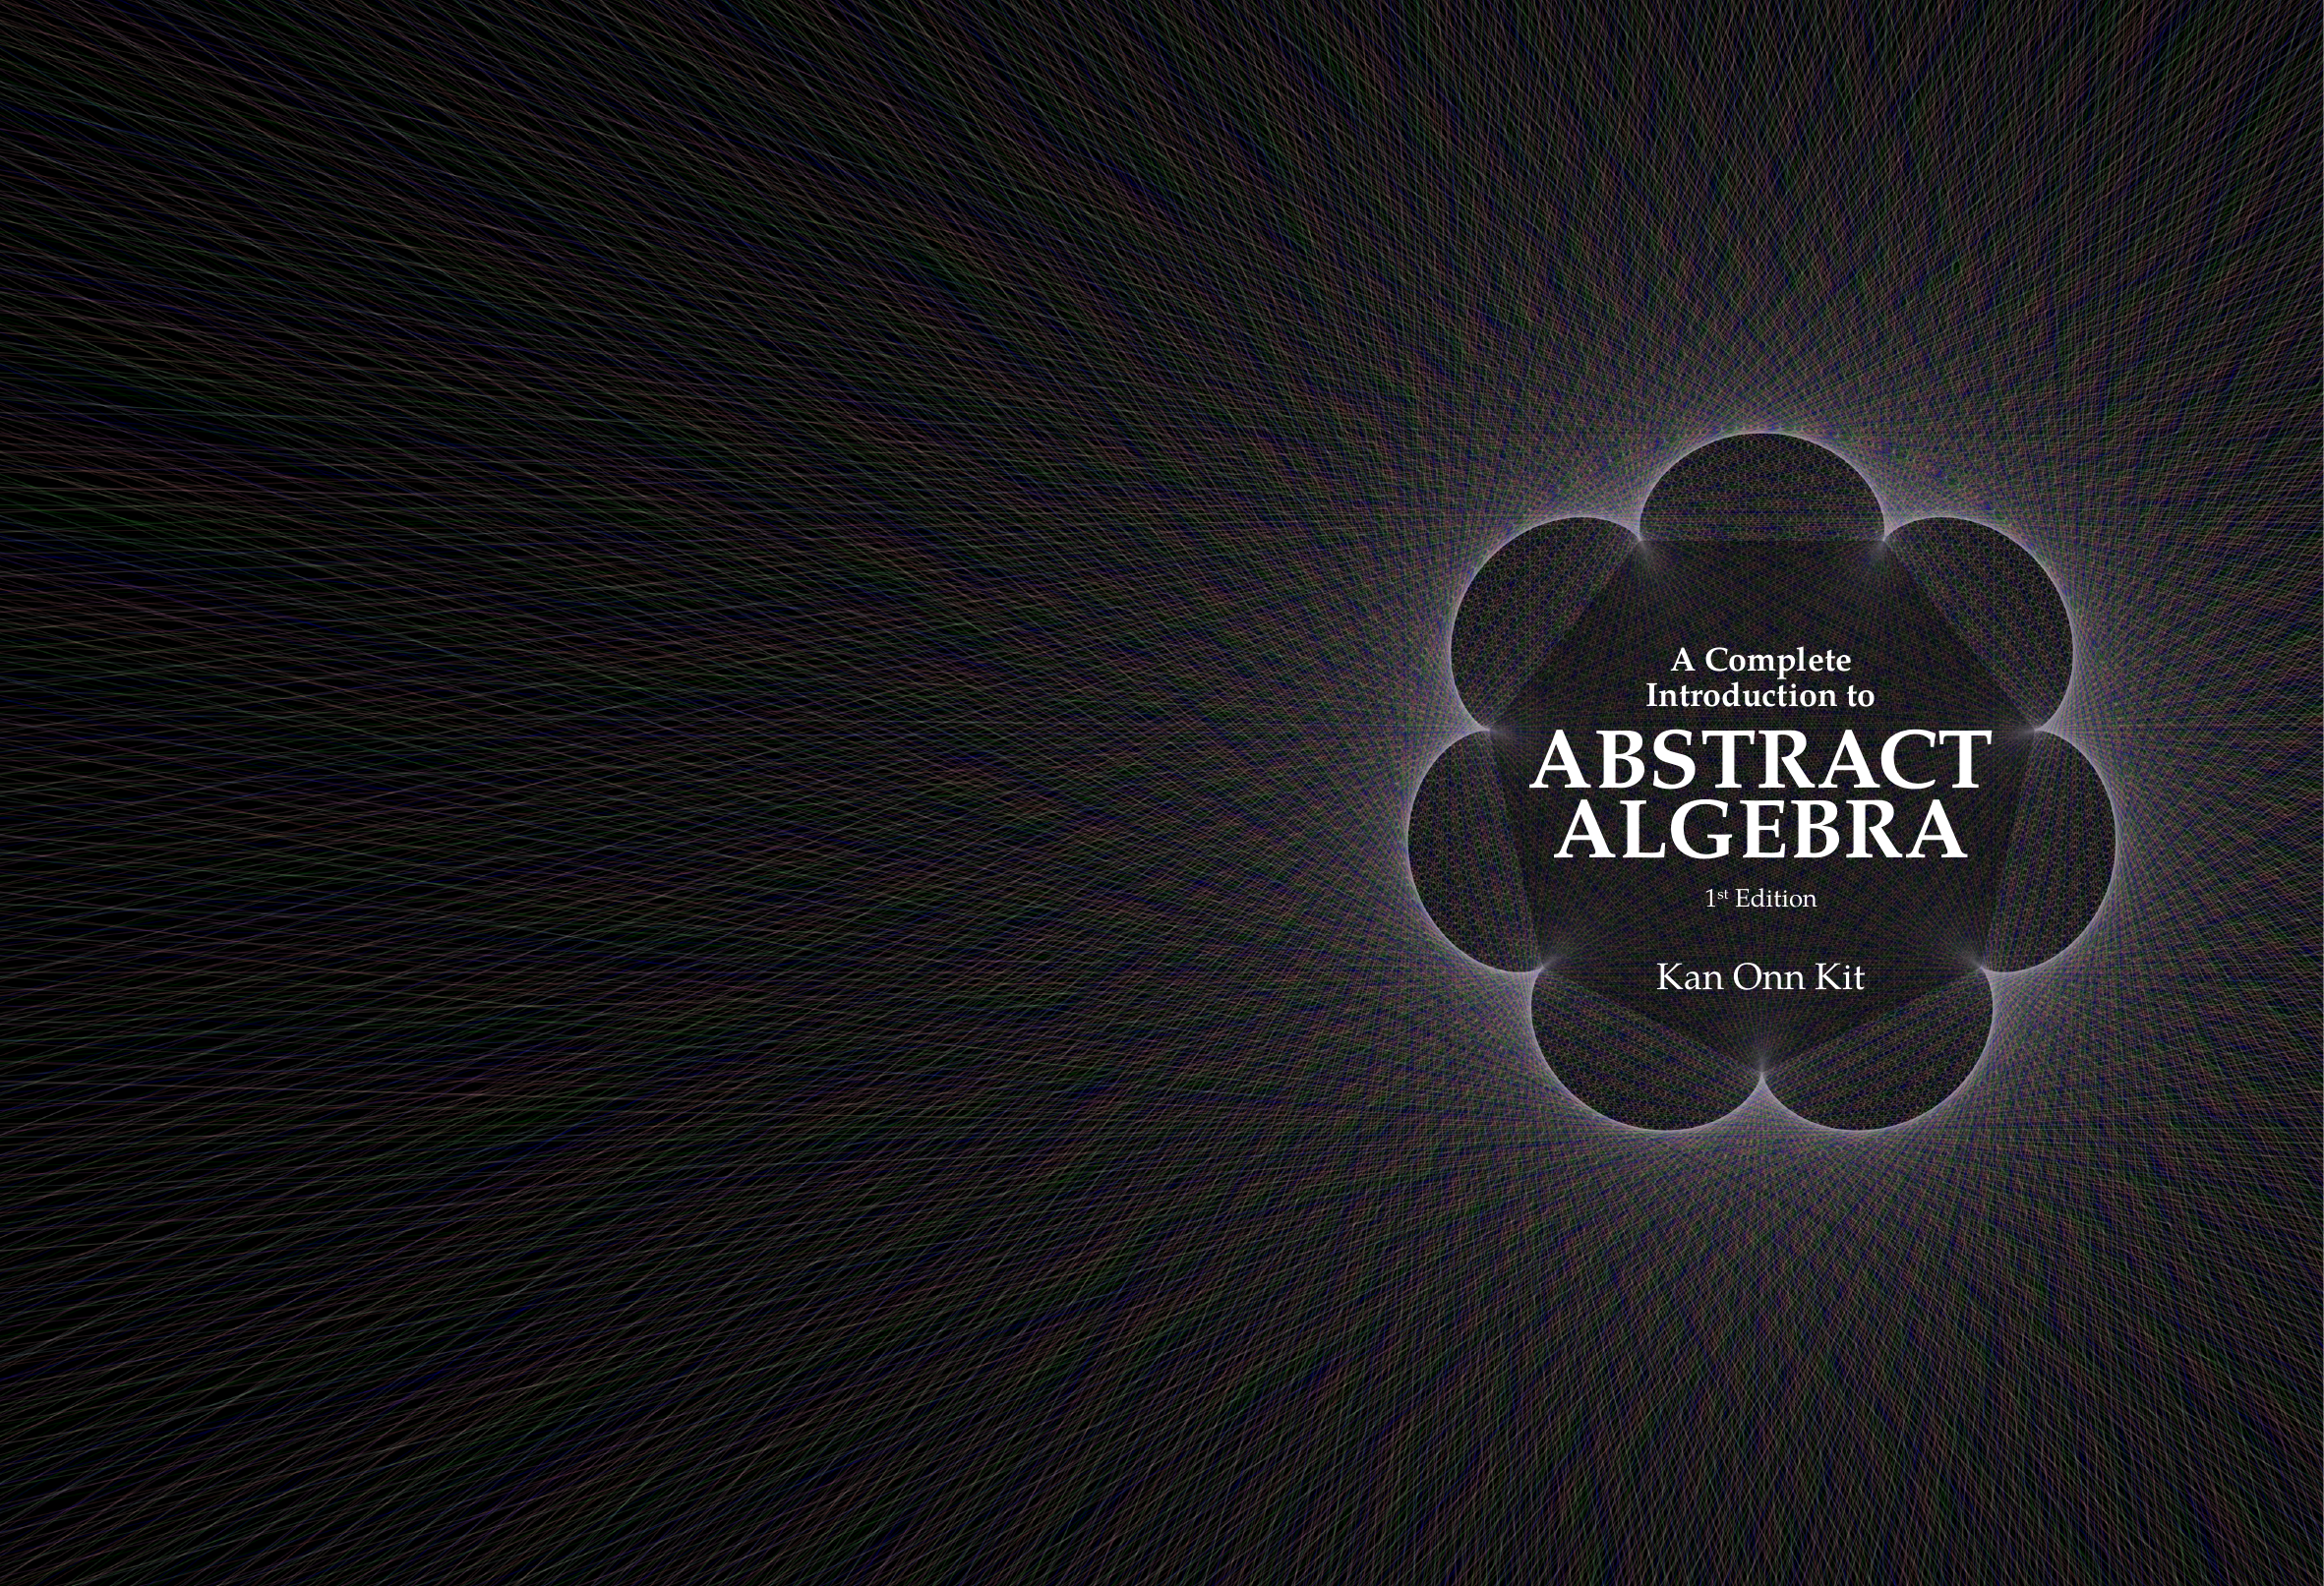

A Complete
Introduction to
ABSTRACT
ALGEBRA
1st Edition
Kan Onn Kit